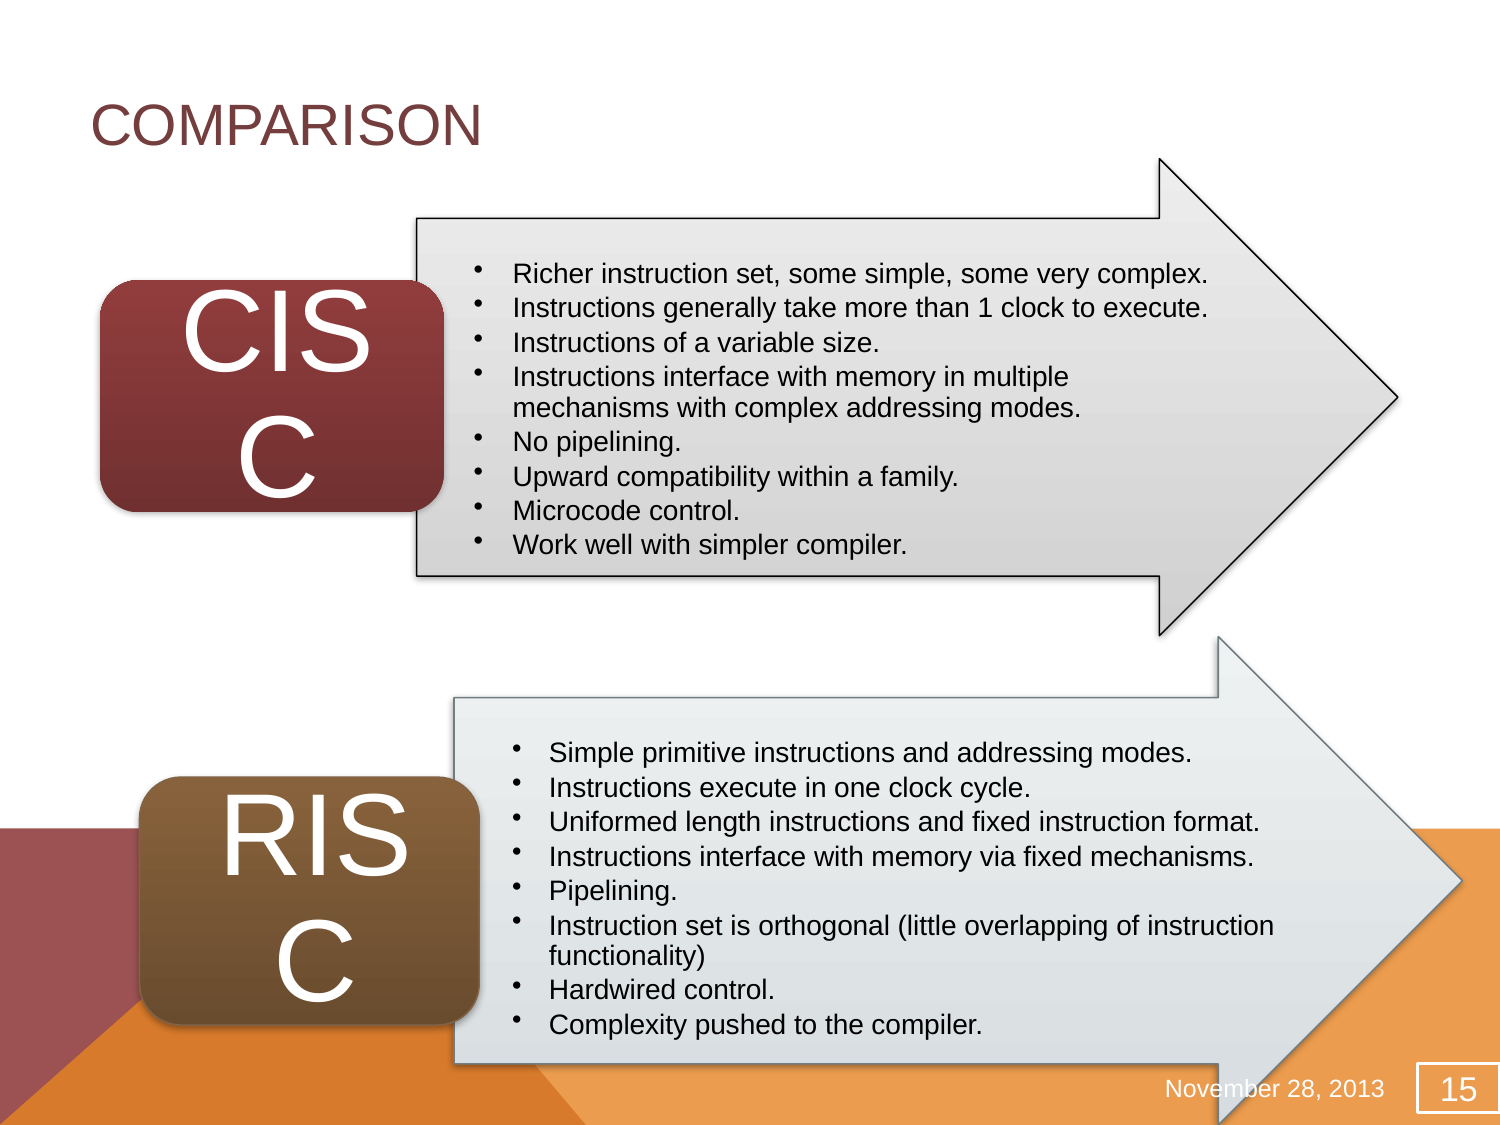

# Comparison

Richer instruction set, some simple, some very complex.
Instructions generally take more than 1 clock to execute.
Instructions of a variable size.
Instructions interface with memory in multiple mechanisms with complex addressing modes.
No pipelining.
Upward compatibility within a family.
Microcode control.
Work well with simpler compiler.
CISC

Simple primitive instructions and addressing modes.
Instructions execute in one clock cycle.
Uniformed length instructions and fixed instruction format.
Instructions interface with memory via fixed mechanisms.
Pipelining.
Instruction set is orthogonal (little overlapping of instruction functionality)
Hardwired control.
Complexity pushed to the compiler.
RISC
November 28, 2013
15